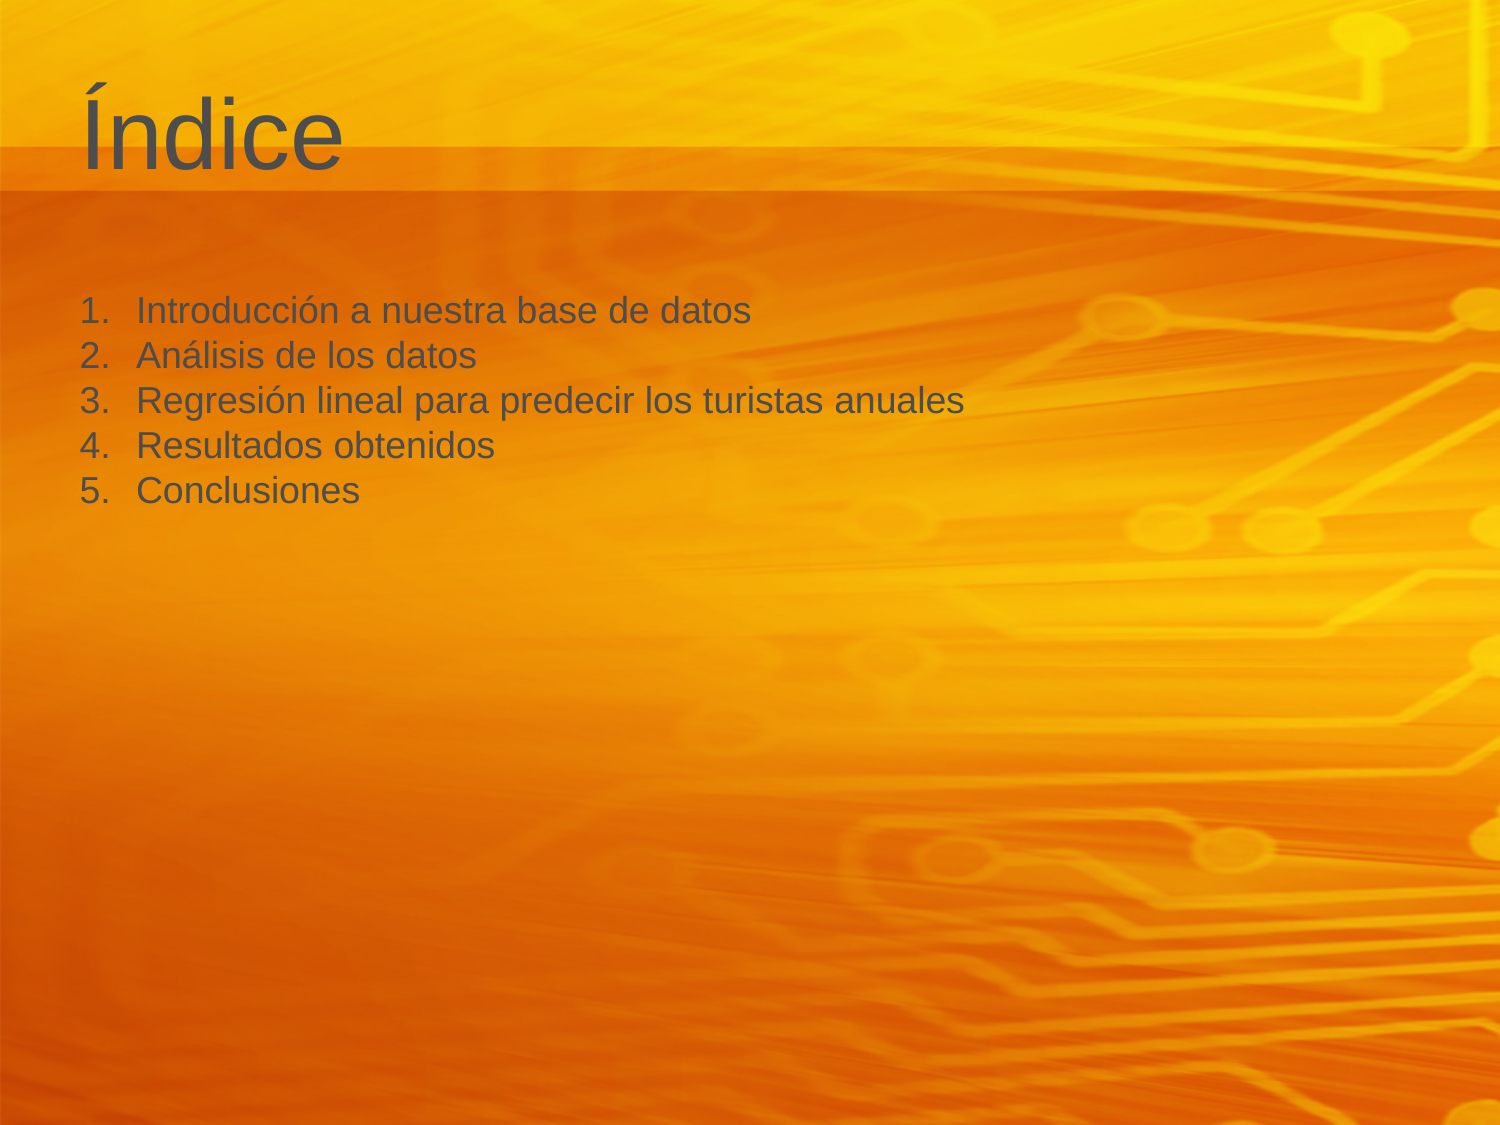

Índice
Introducción a nuestra base de datos
Análisis de los datos
Regresión lineal para predecir los turistas anuales
Resultados obtenidos
Conclusiones